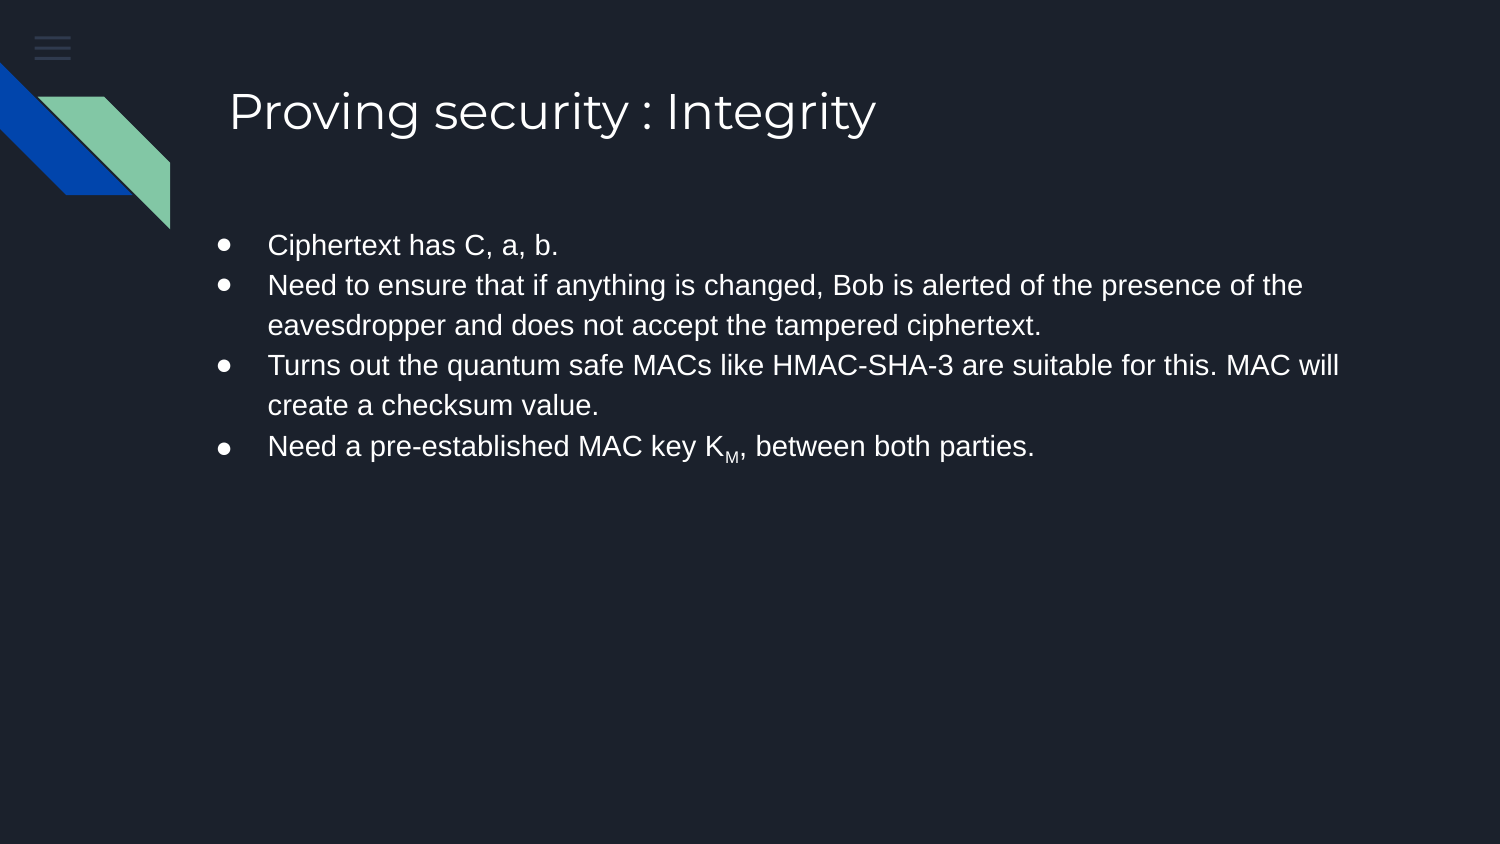

# Proving security : Integrity
Ciphertext has C, a, b.
Need to ensure that if anything is changed, Bob is alerted of the presence of the eavesdropper and does not accept the tampered ciphertext.
Turns out the quantum safe MACs like HMAC-SHA-3 are suitable for this. MAC will create a checksum value.
Need a pre-established MAC key KM, between both parties.